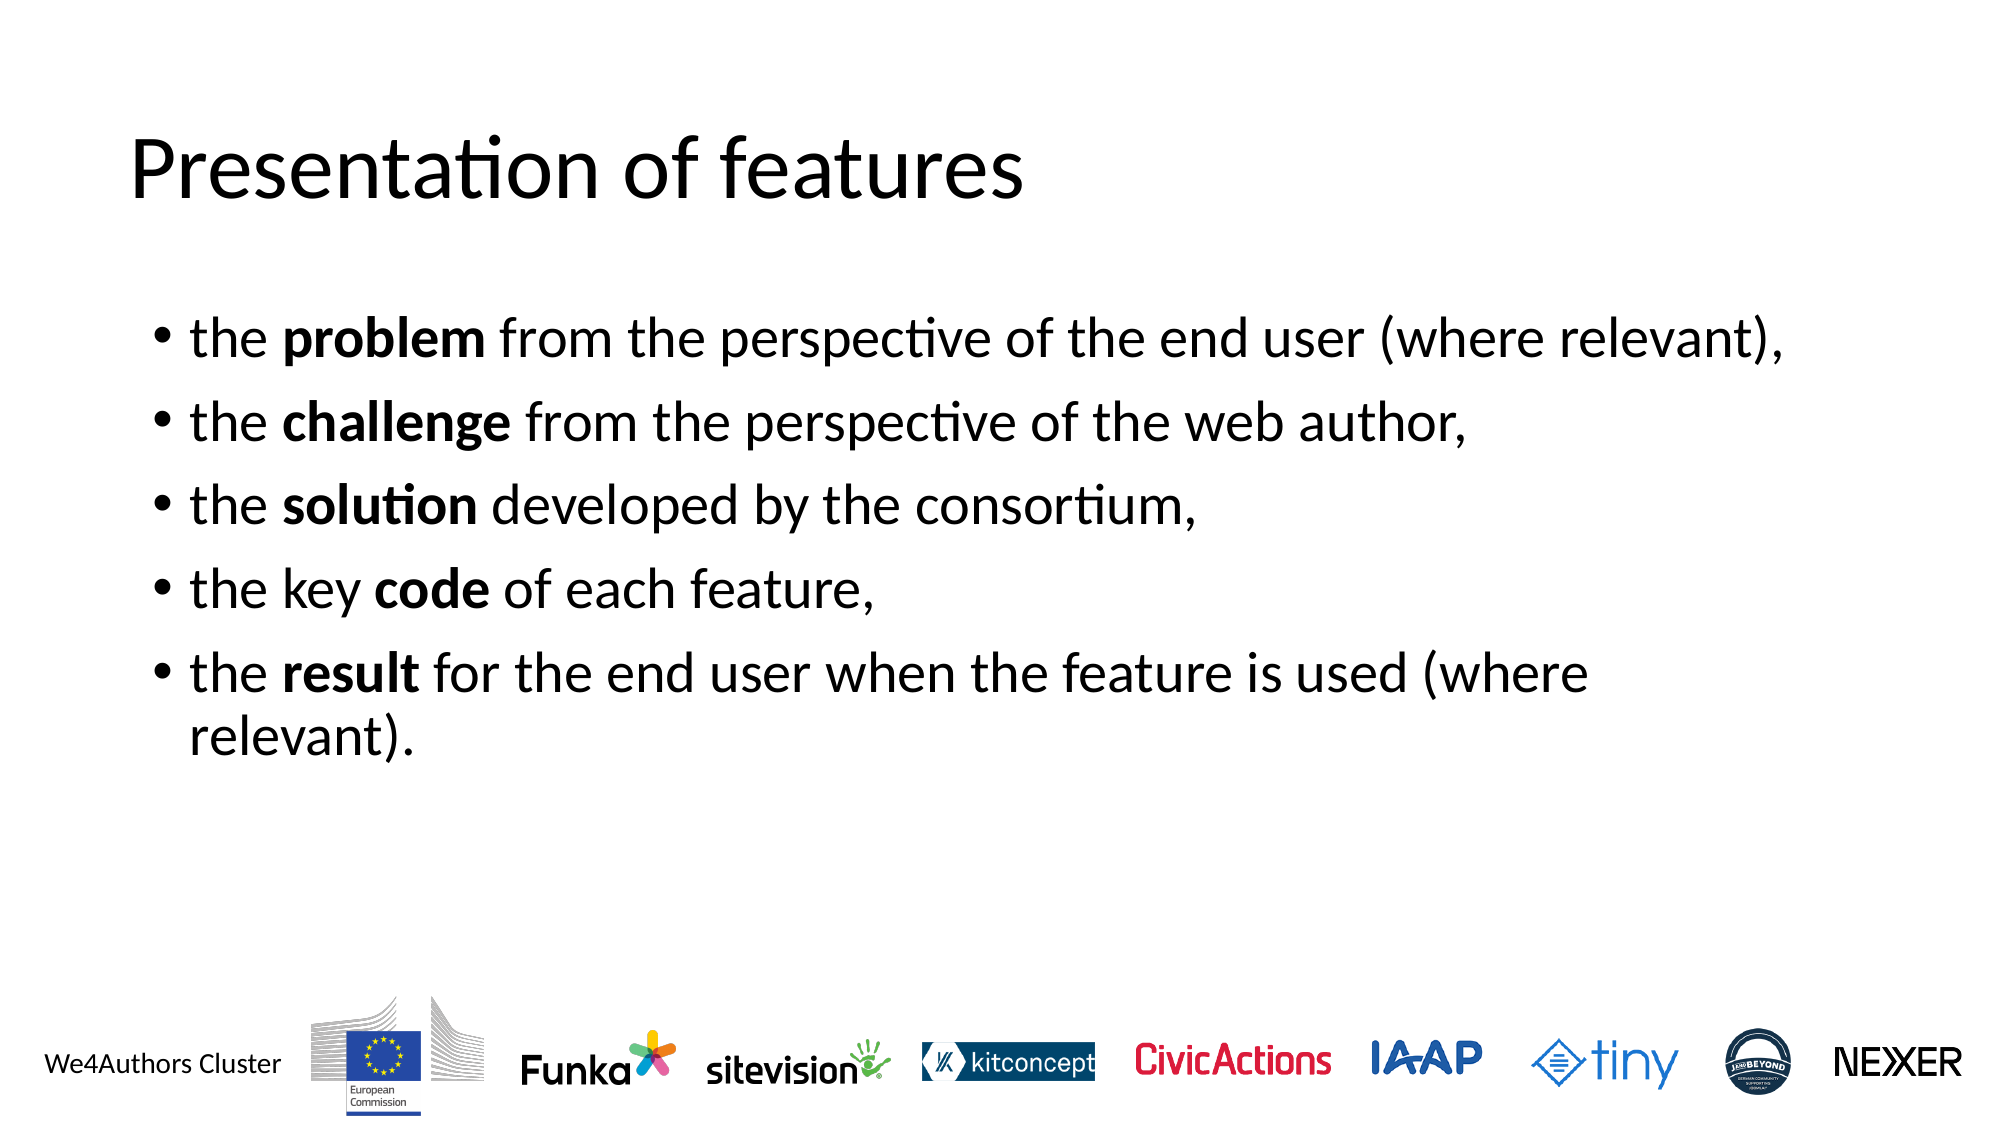

# Presentation of features
the problem from the perspective of the end user (where relevant),
the challenge from the perspective of the web author,
the solution developed by the consortium,
the key code of each feature,
the result for the end user when the feature is used (where relevant).